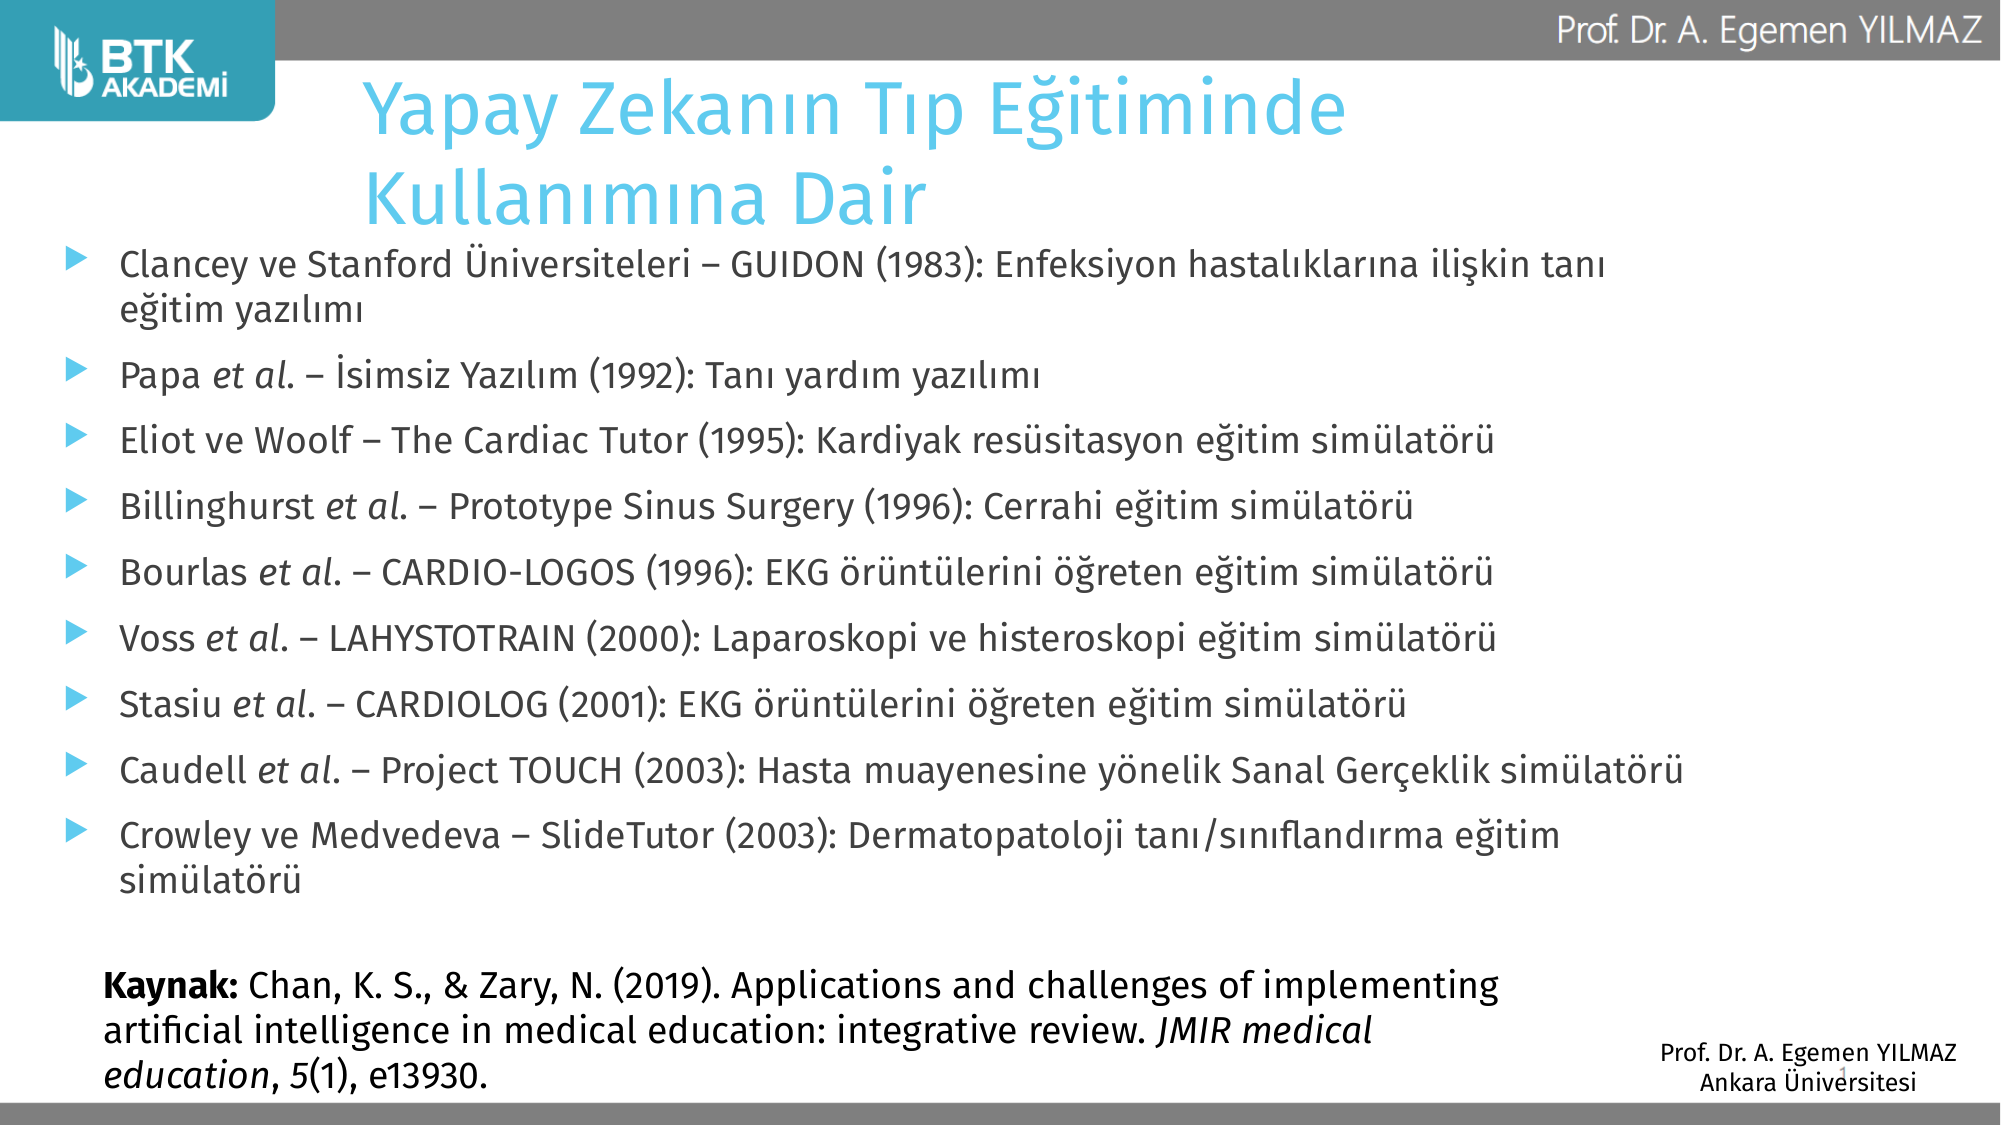

# Yapay Zekanın Tıp Eğitiminde Kullanımına Dair
Clancey ve Stanford Üniversiteleri – GUIDON (1983): Enfeksiyon hastalıklarına ilişkin tanı eğitim yazılımı
Papa et al. – İsimsiz Yazılım (1992): Tanı yardım yazılımı
Eliot ve Woolf – The Cardiac Tutor (1995): Kardiyak resüsitasyon eğitim simülatörü
Billinghurst et al. – Prototype Sinus Surgery (1996): Cerrahi eğitim simülatörü
Bourlas et al. – CARDIO-LOGOS (1996): EKG örüntülerini öğreten eğitim simülatörü
Voss et al. – LAHYSTOTRAIN (2000): Laparoskopi ve histeroskopi eğitim simülatörü
Stasiu et al. – CARDIOLOG (2001): EKG örüntülerini öğreten eğitim simülatörü
Caudell et al. – Project TOUCH (2003): Hasta muayenesine yönelik Sanal Gerçeklik simülatörü
Crowley ve Medvedeva – SlideTutor (2003): Dermatopatoloji tanı/sınıflandırma eğitim simülatörü
Kaynak: Chan, K. S., & Zary, N. (2019). Applications and challenges of implementing artificial intelligence in medical education: integrative review. JMIR medical education, 5(1), e13930.
Prof. Dr. A. Egemen YILMAZ
Ankara Üniversitesi